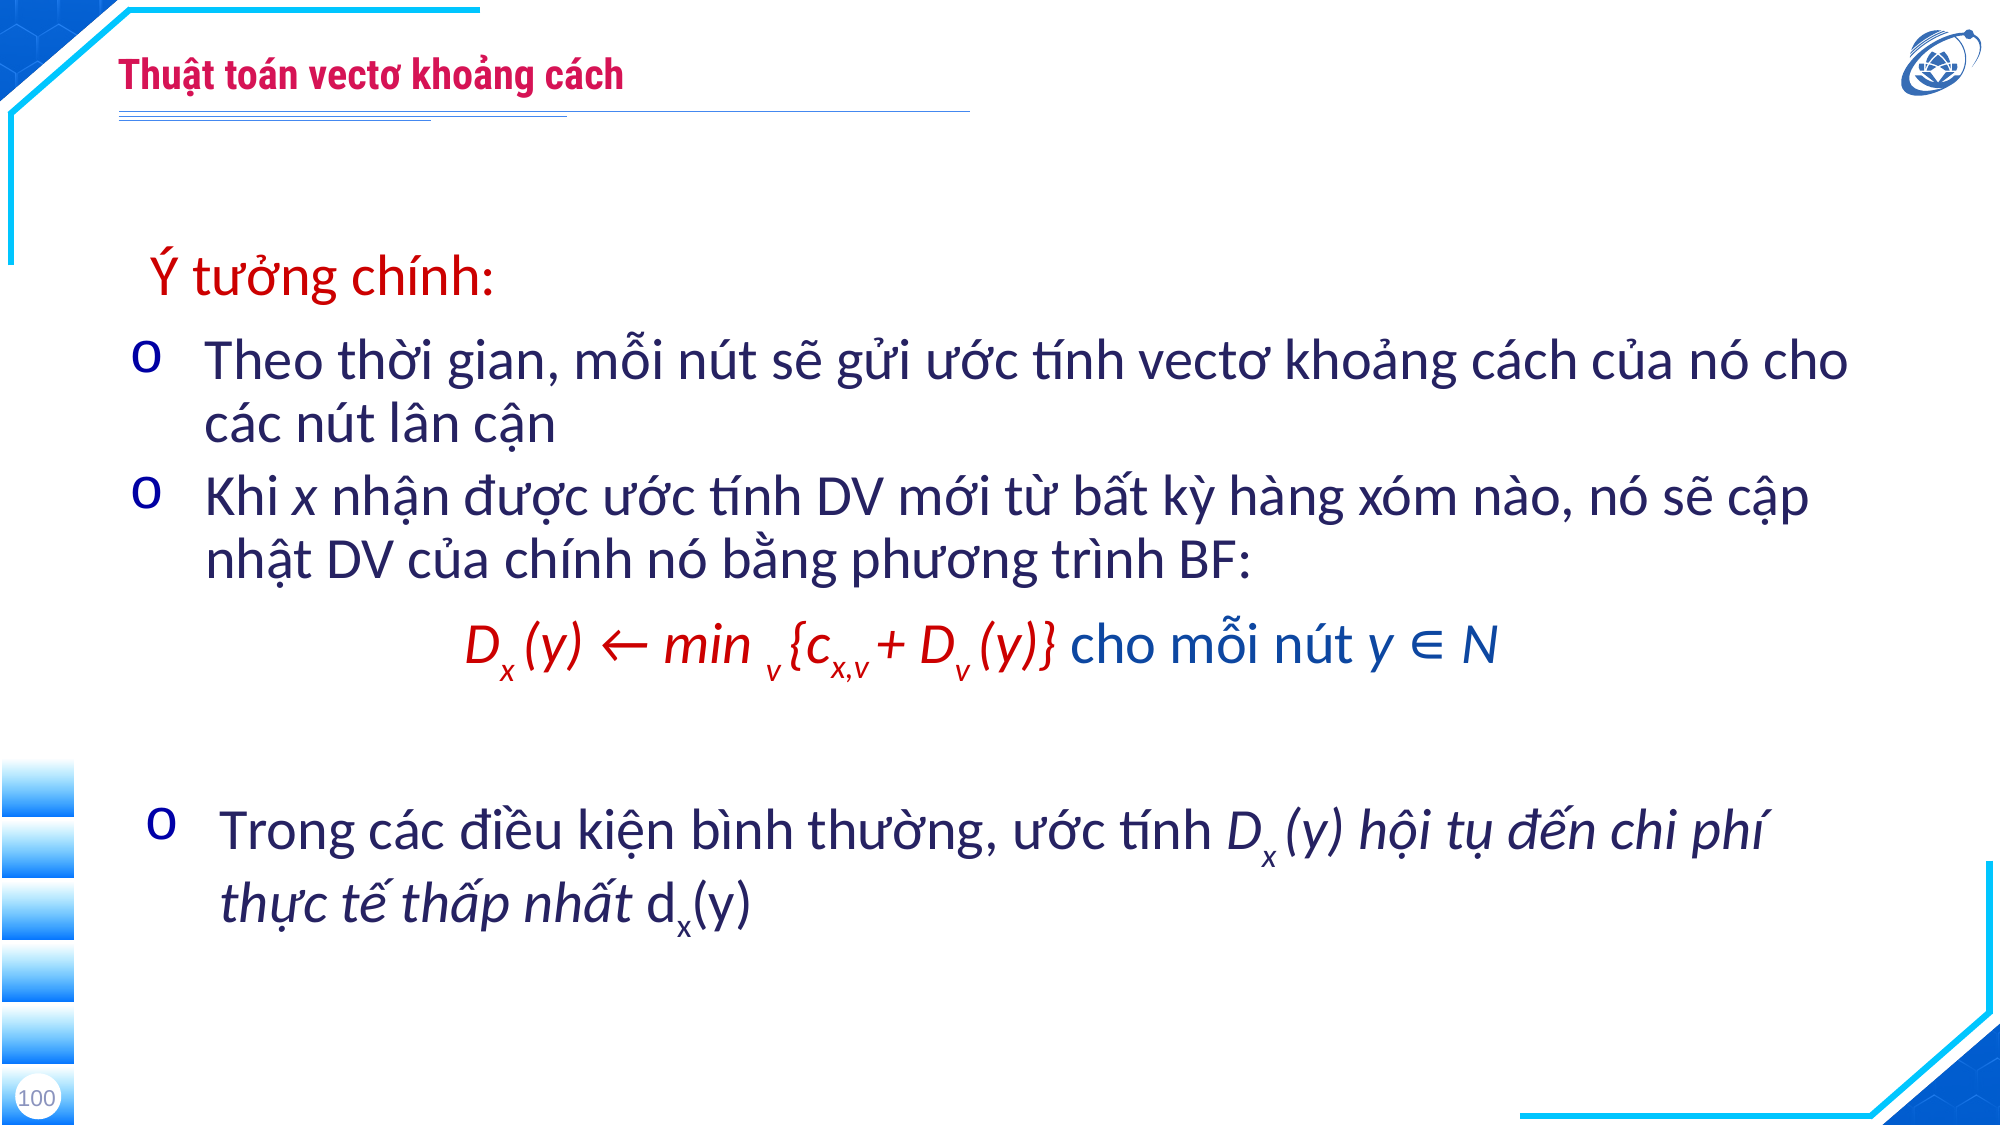

# Thuật toán vectơ khoảng cách
Ý tưởng chính:
Theo thời gian, mỗi nút sẽ gửi ước tính vectơ khoảng cách của nó cho các nút lân cận
Khi x nhận được ước tính DV mới từ bất kỳ hàng xóm nào, nó sẽ cập nhật DV của chính nó bằng phương trình BF:
Dx (y) ← min v {cx,v + Dv (y)} cho mỗi nút y ∊ N
Trong các điều kiện bình thường, ước tính Dx (y) hội tụ đến chi phí thực tế thấp nhất dx(y)
100